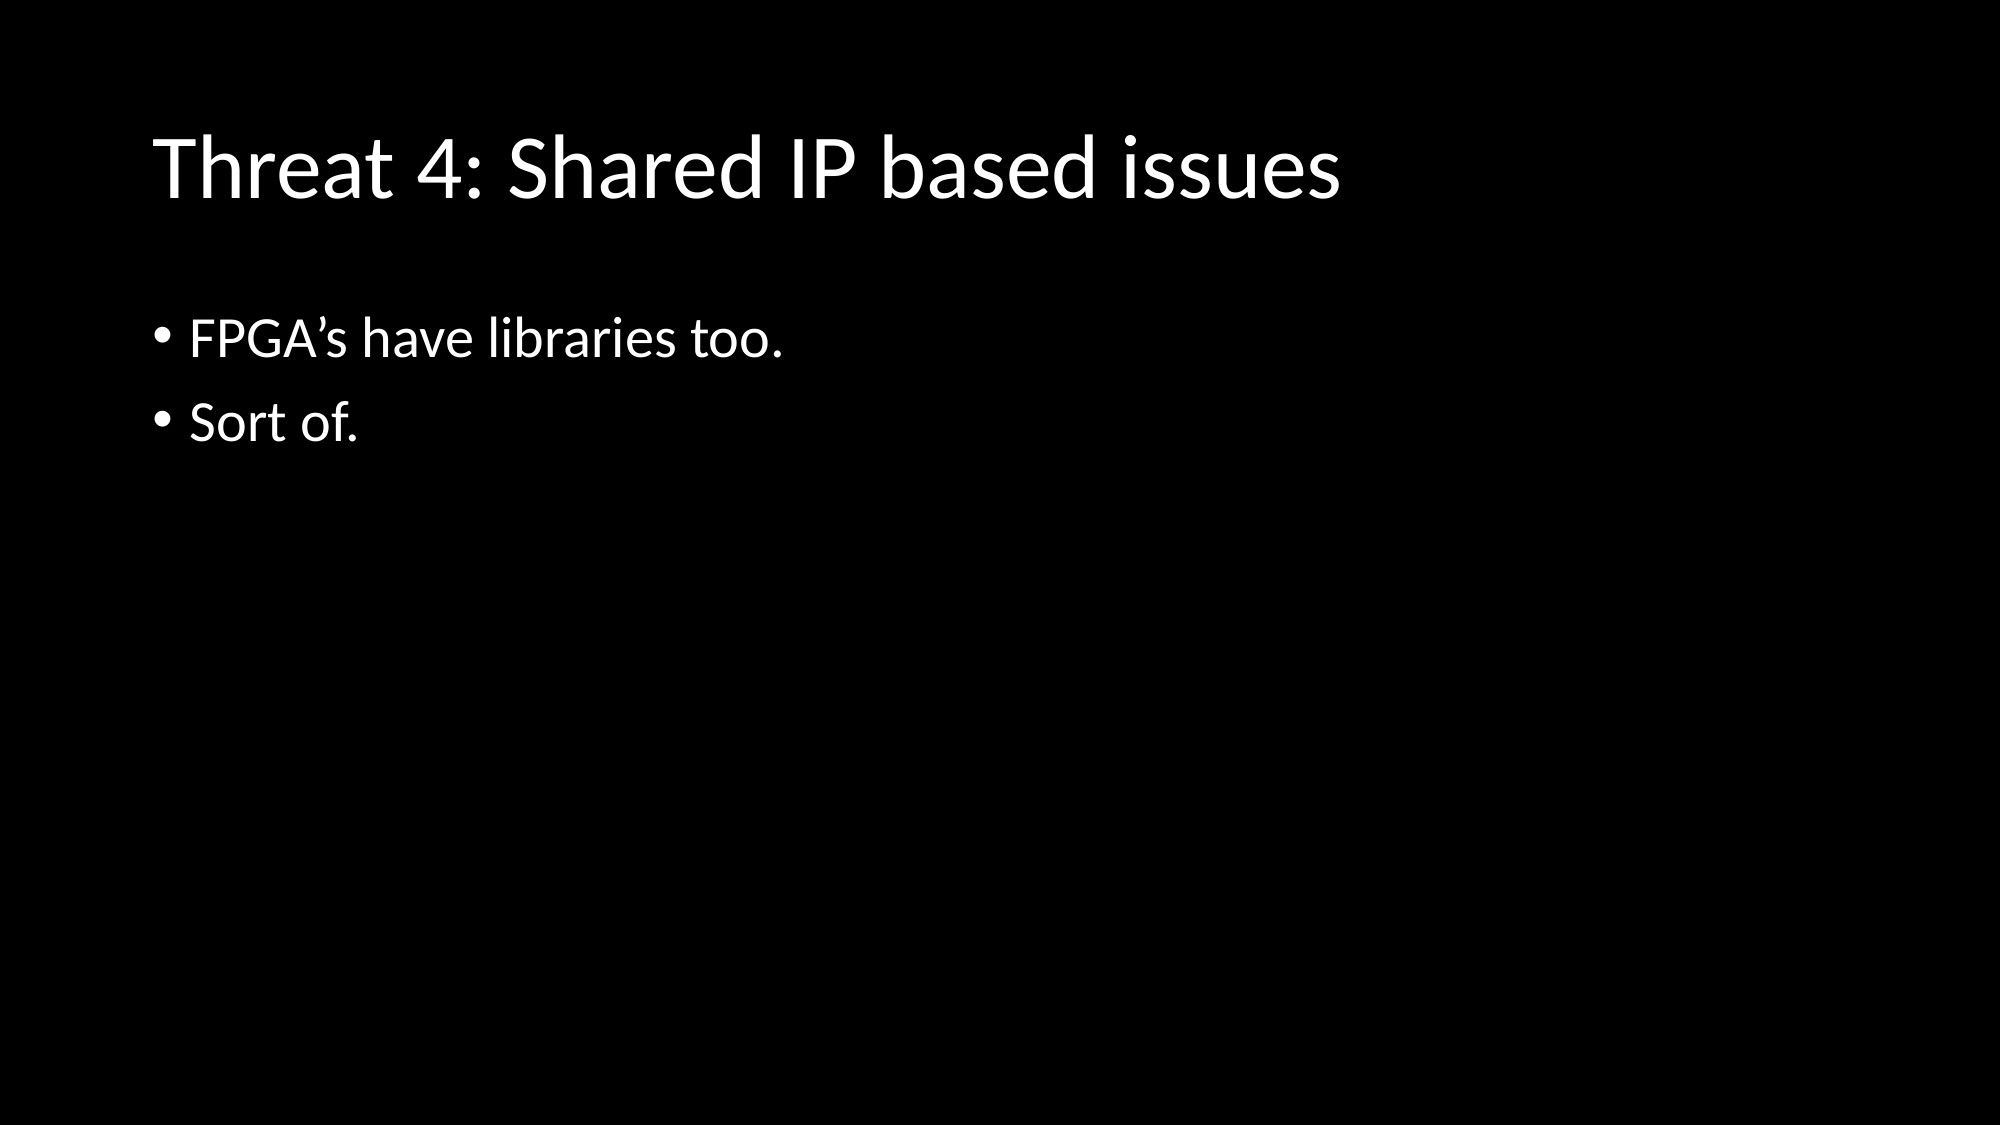

# Threat 4: Shared IP based issues
FPGA’s have libraries too.
Sort of.